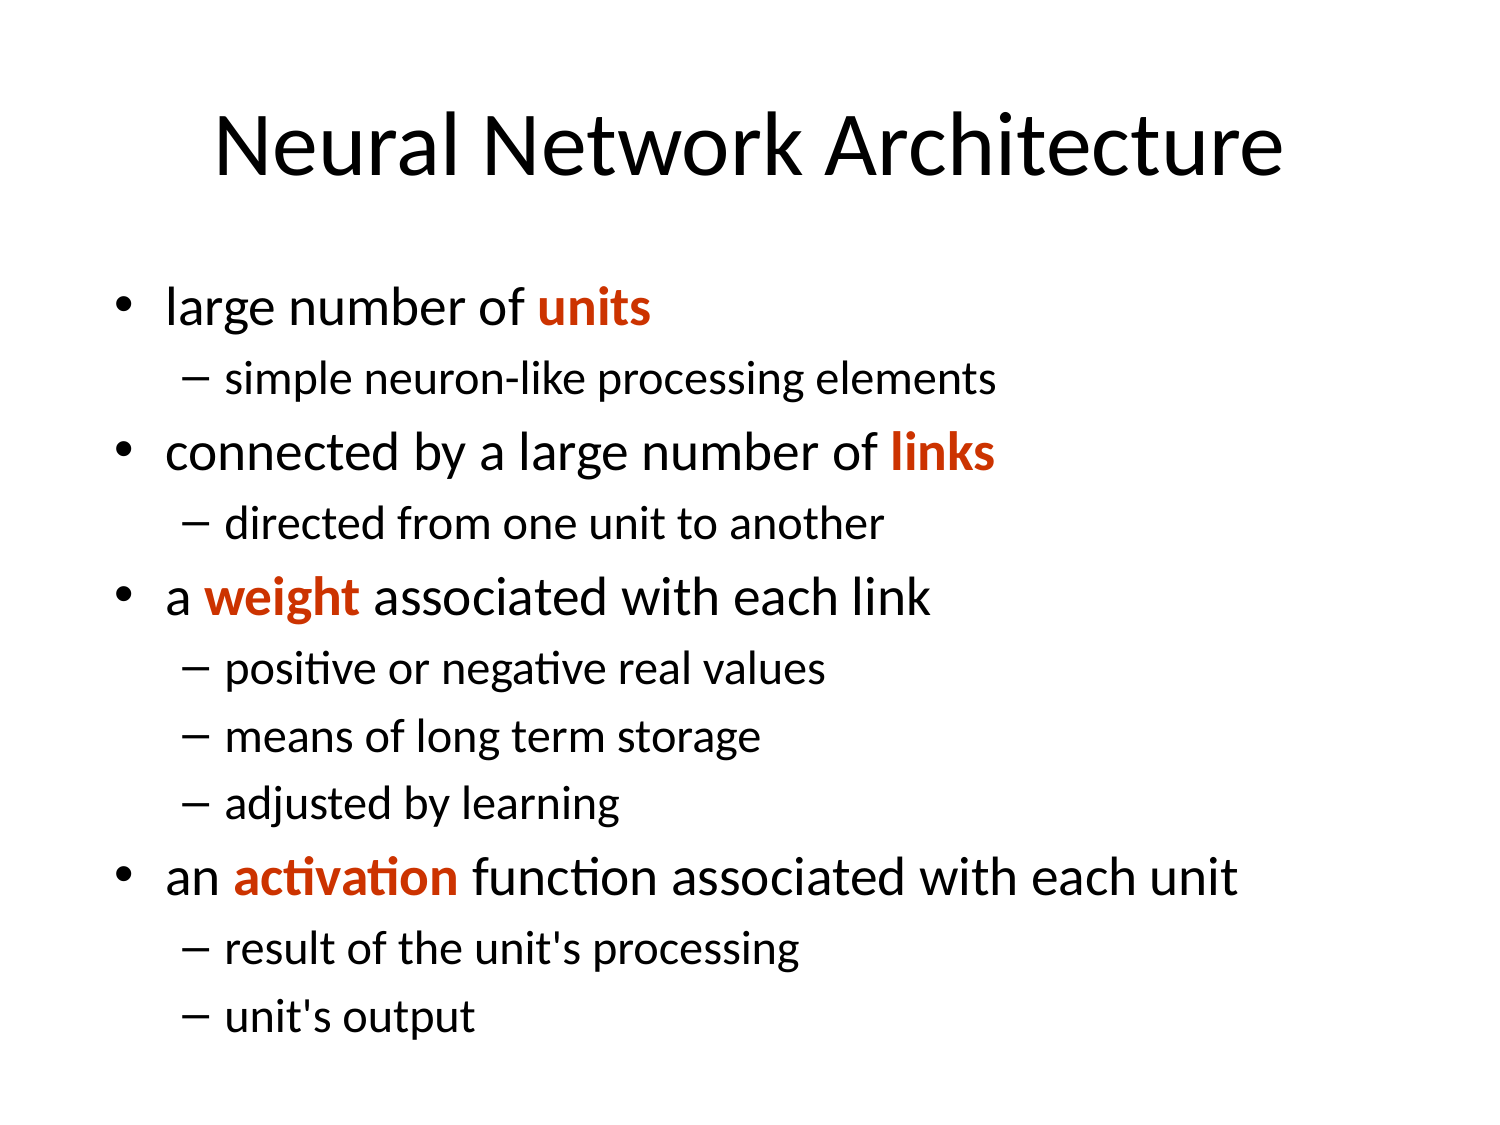

# Neural Network Architecture
large number of units
simple neuron-like processing elements
connected by a large number of links
directed from one unit to another
a weight associated with each link
positive or negative real values
means of long term storage
adjusted by learning
an activation function associated with each unit
result of the unit's processing
unit's output